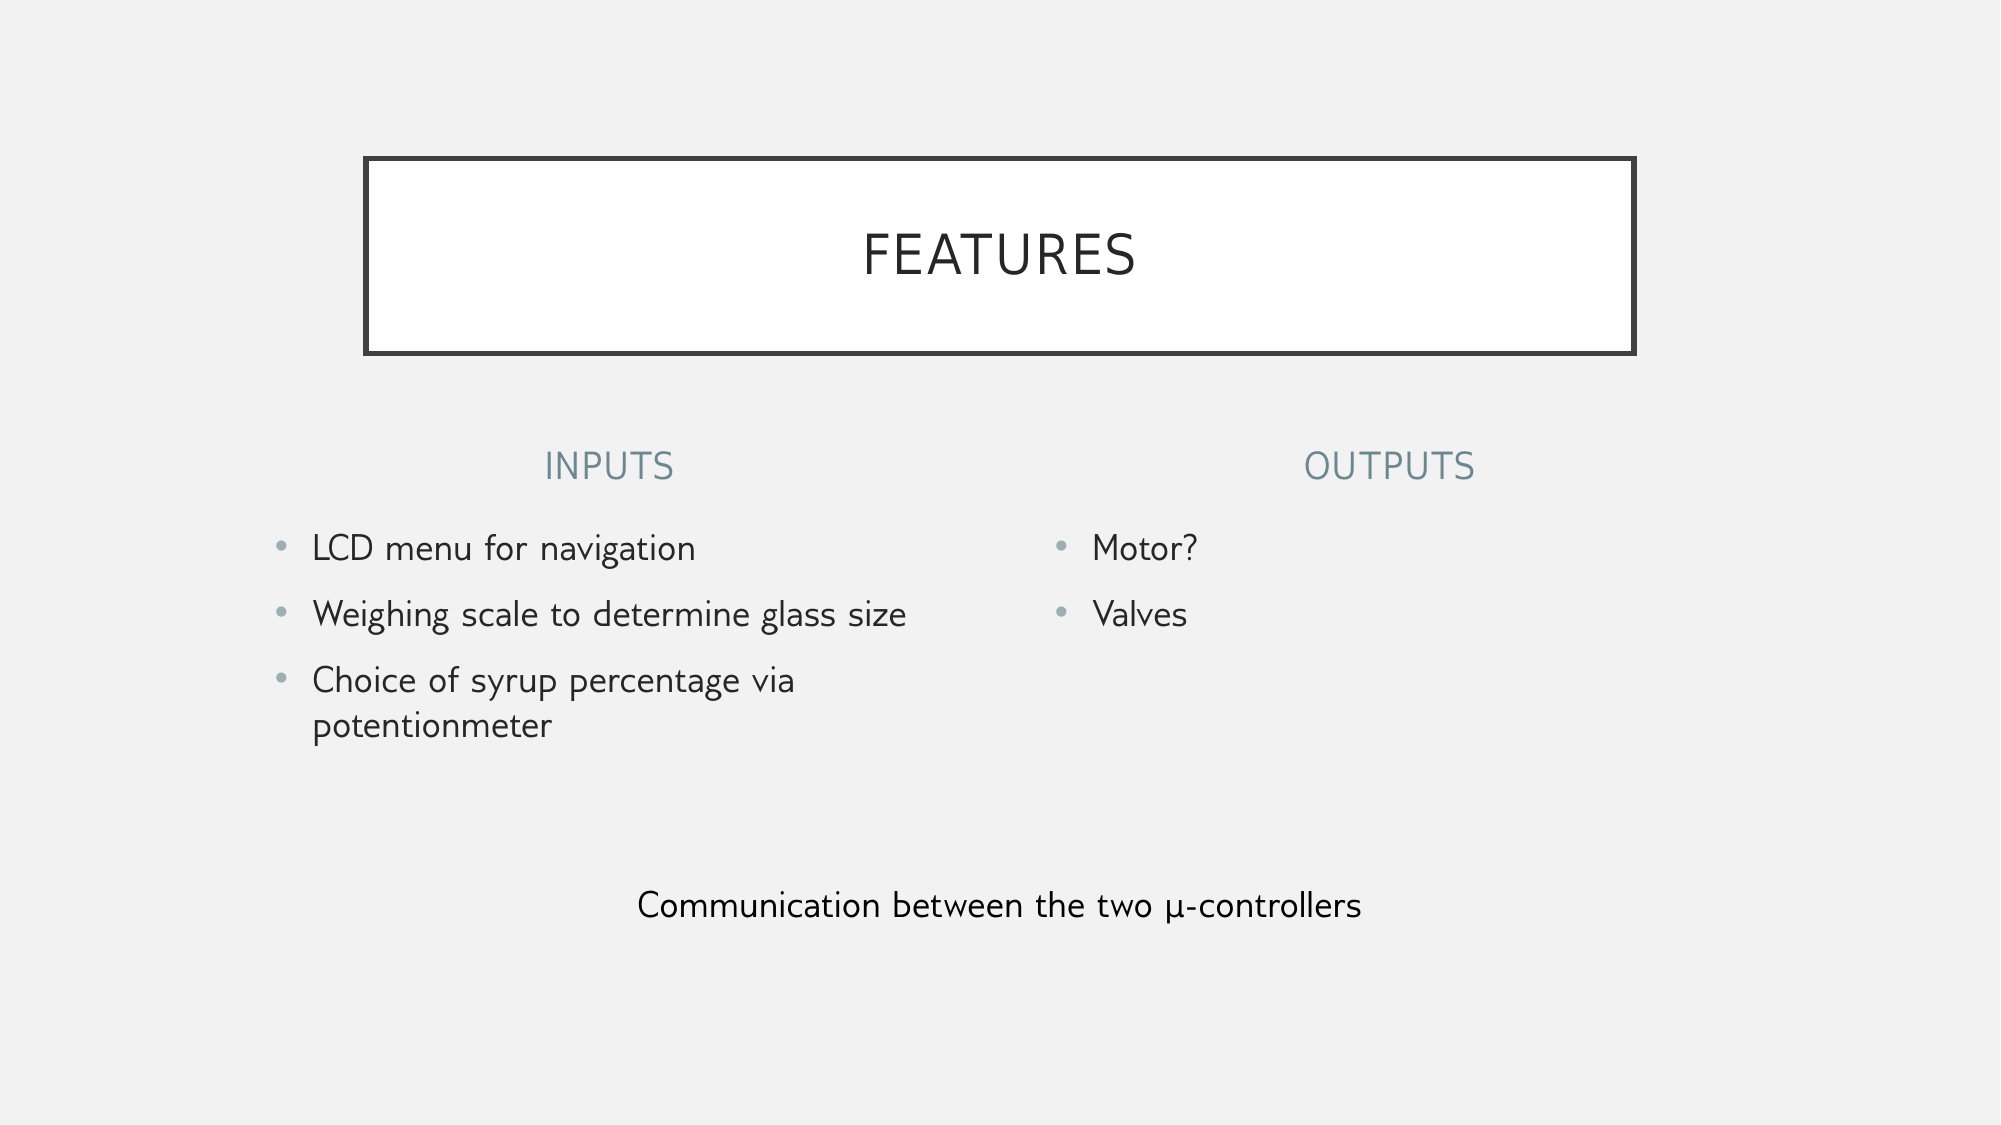

# features
inputs
outputs
LCD menu for navigation
Weighing scale to determine glass size
Choice of syrup percentage via potentionmeter
Motor?
Valves
Communication between the two µ-controllers